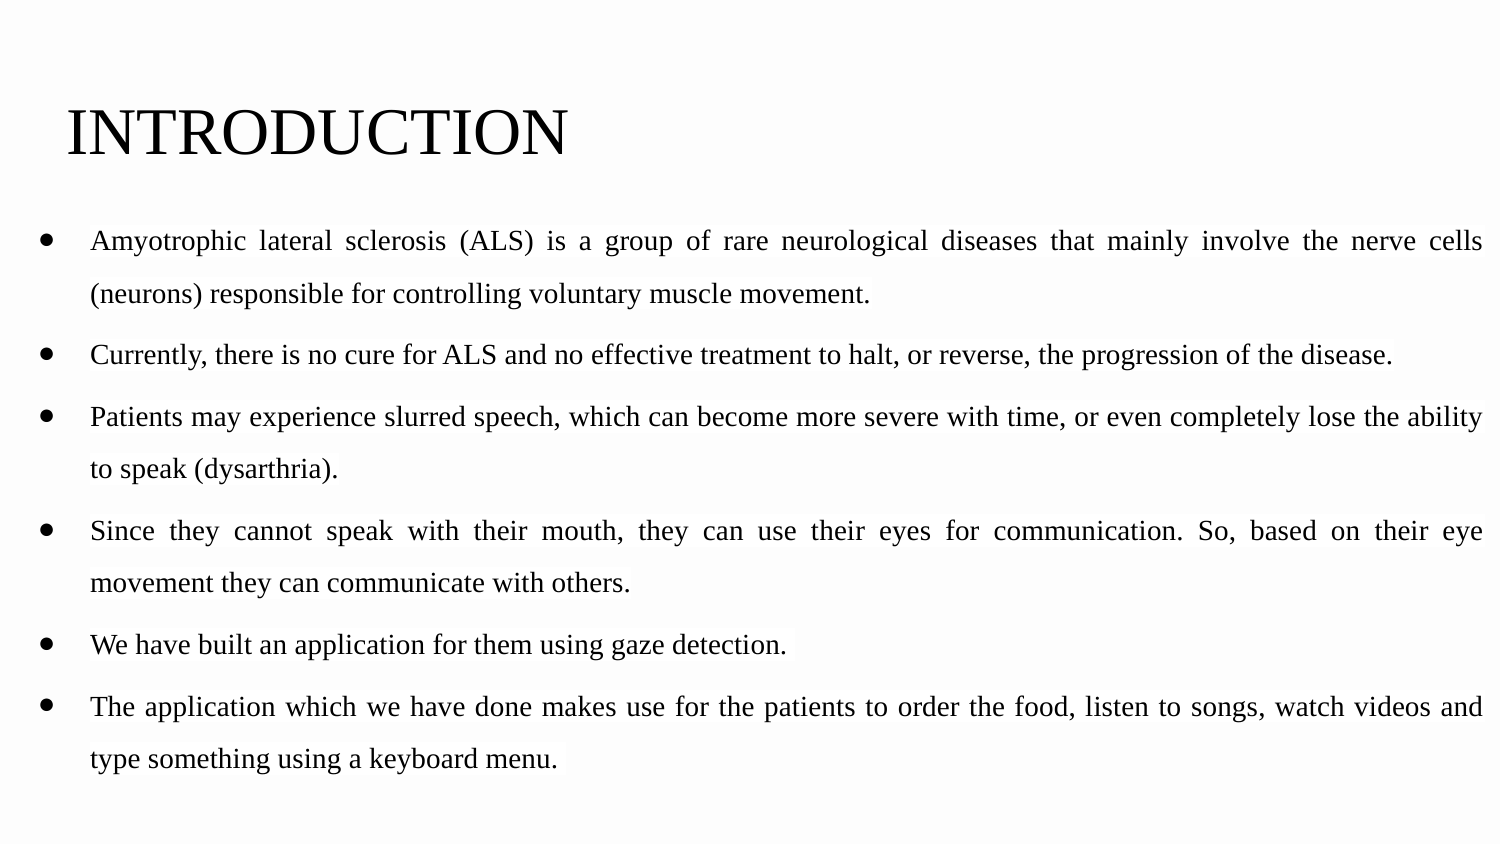

# INTRODUCTION
Amyotrophic lateral sclerosis (ALS) is a group of rare neurological diseases that mainly involve the nerve cells (neurons) responsible for controlling voluntary muscle movement.
Currently, there is no cure for ALS and no effective treatment to halt, or reverse, the progression of the disease.
Patients may experience slurred speech, which can become more severe with time, or even completely lose the ability to speak (dysarthria).
Since they cannot speak with their mouth, they can use their eyes for communication. So, based on their eye movement they can communicate with others.
We have built an application for them using gaze detection.
The application which we have done makes use for the patients to order the food, listen to songs, watch videos and type something using a keyboard menu.